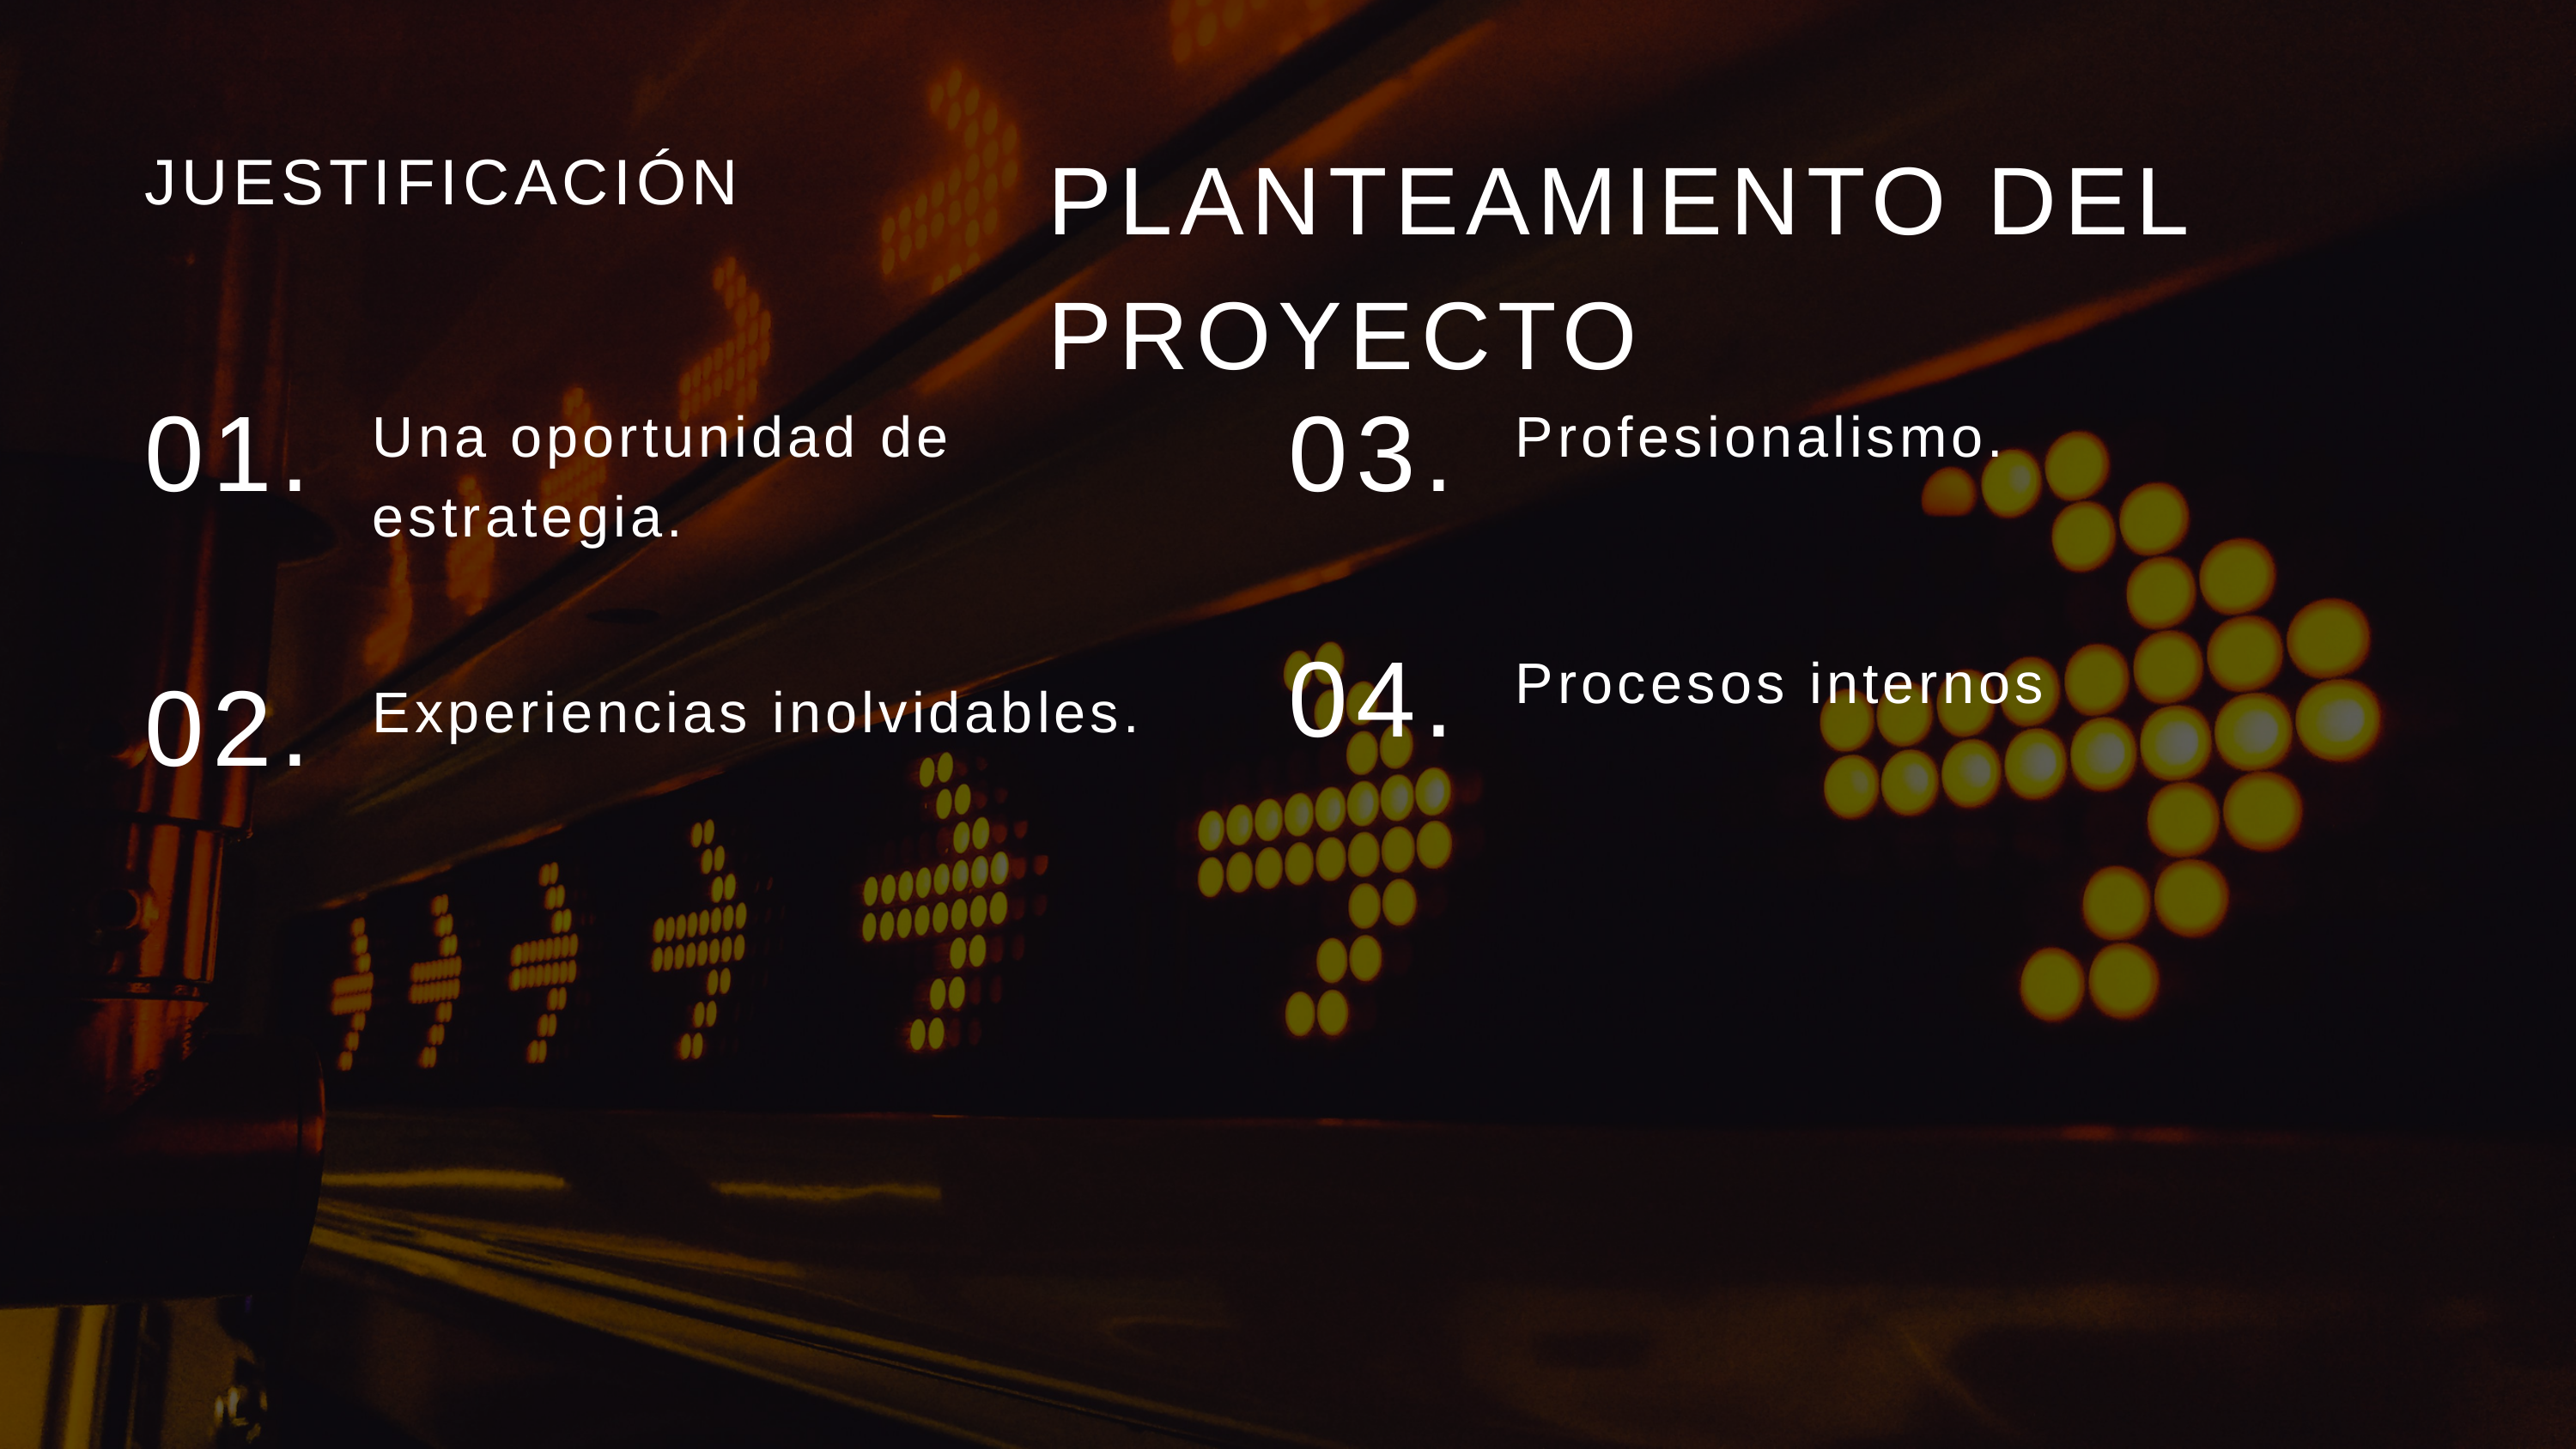

PLANTEAMIENTO DEL PROYECTO
JUESTIFICACIÓN
01.
03.
Una oportunidad de estrategia.
Profesionalismo.
04.
Procesos internos
02.
Experiencias inolvidables.